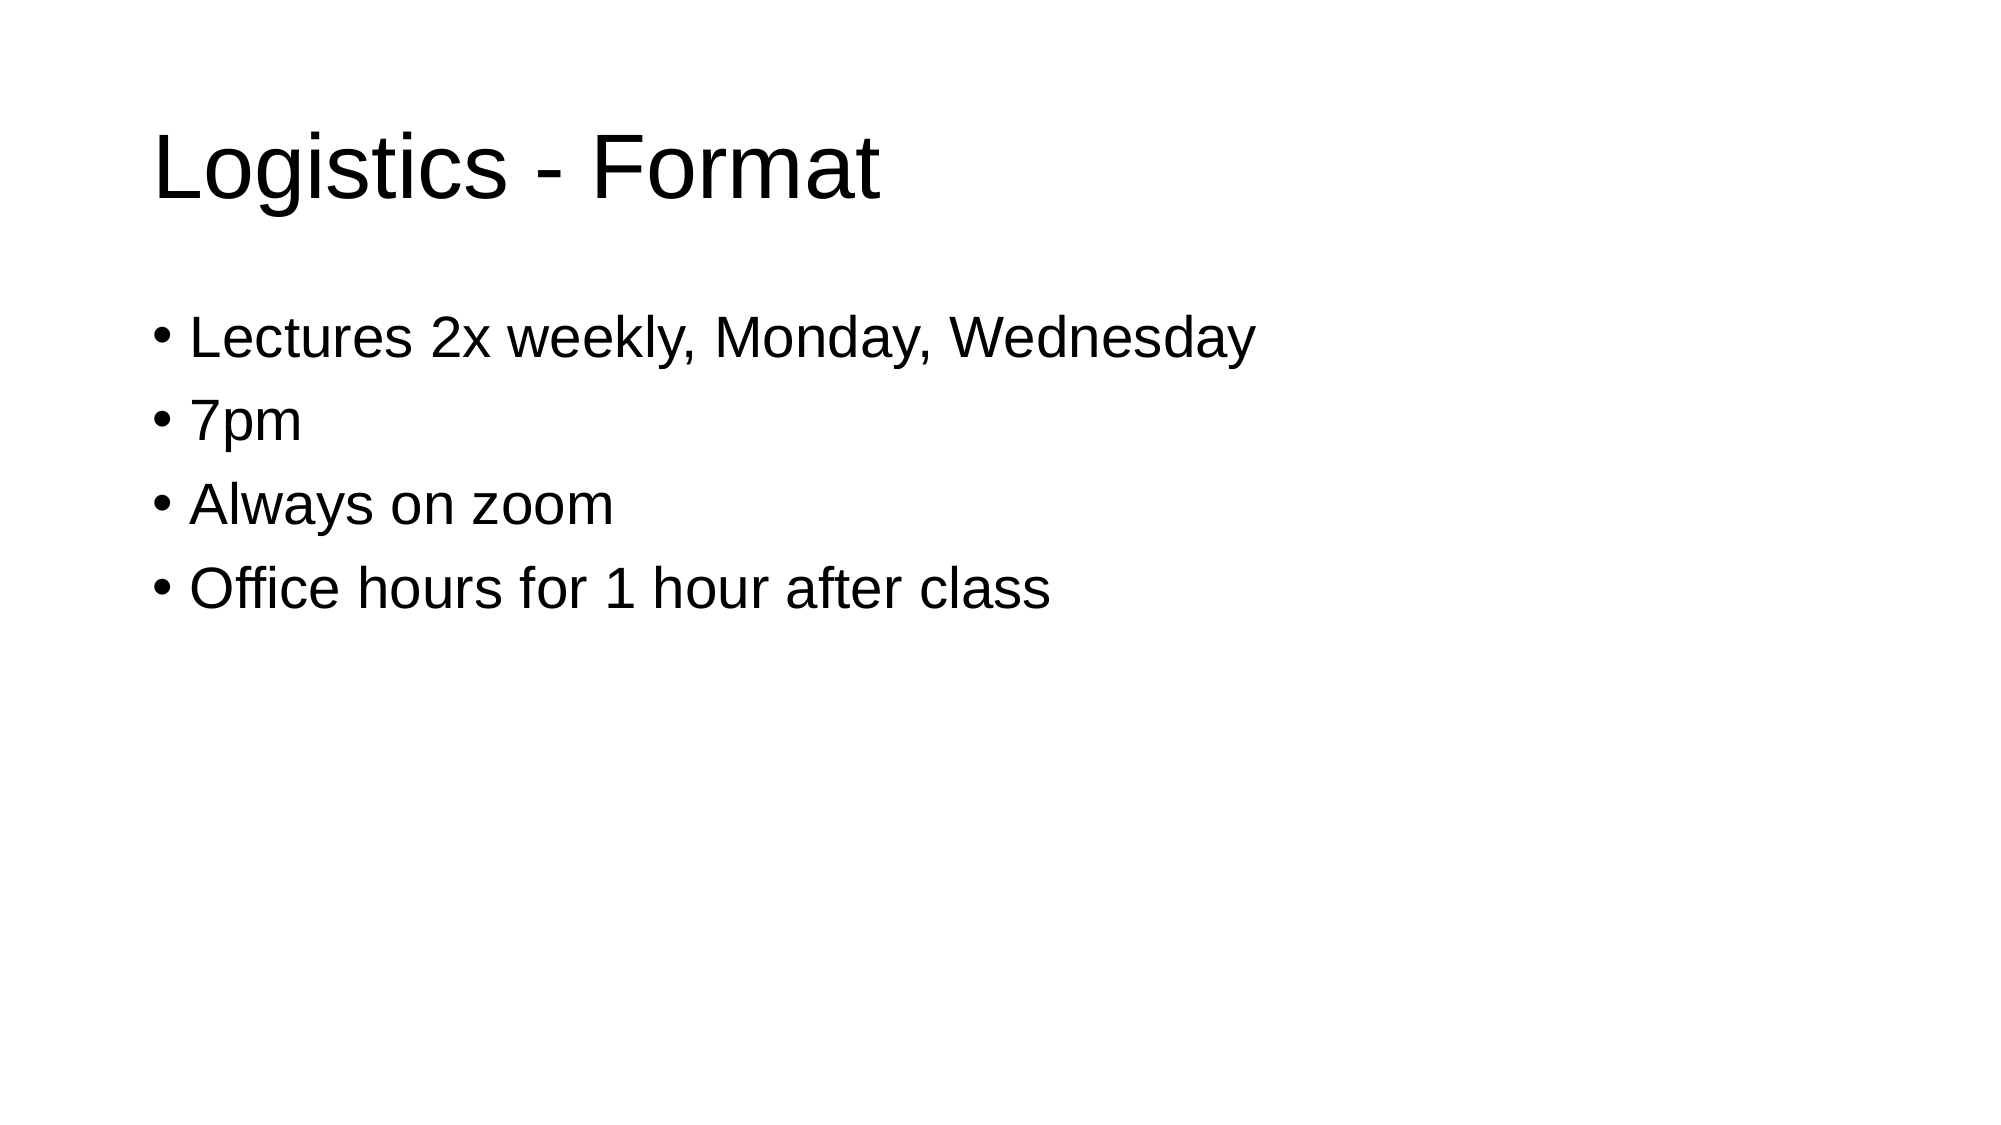

# Logistics - Format
Lectures 2x weekly, Monday, Wednesday
7pm
Always on zoom
Office hours for 1 hour after class